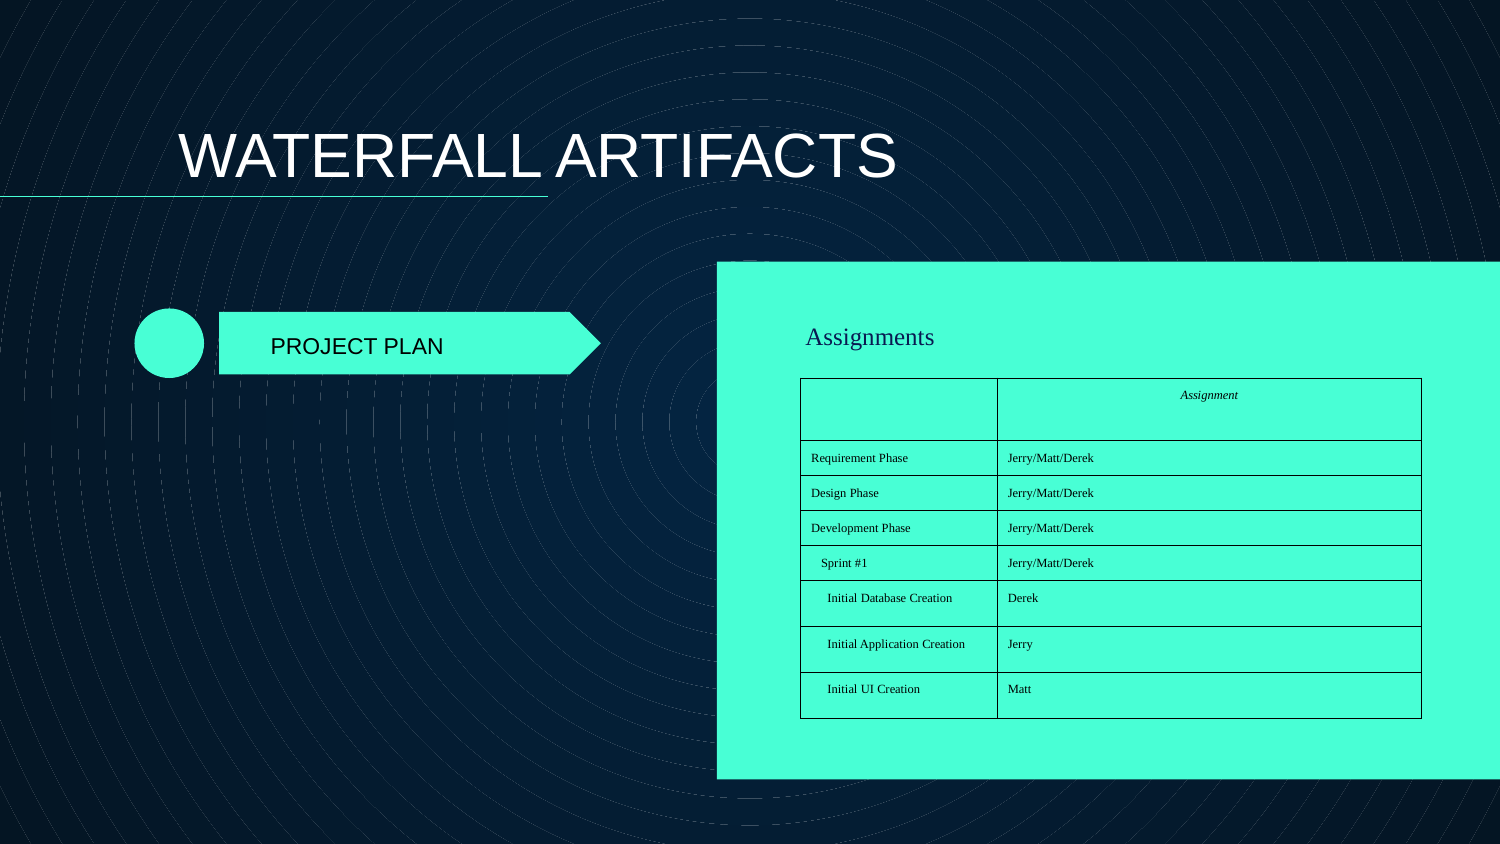

WATERFALL ARTIFACTS
Assignments

# PROJECT PLAN
|  | Assignment |
| --- | --- |
| Requirement Phase | Jerry/Matt/Derek |
| Design Phase | Jerry/Matt/Derek |
| Development Phase | Jerry/Matt/Derek |
| Sprint #1 | Jerry/Matt/Derek |
| Initial Database Creation | Derek |
| Initial Application Creation | Jerry |
| Initial UI Creation | Matt |